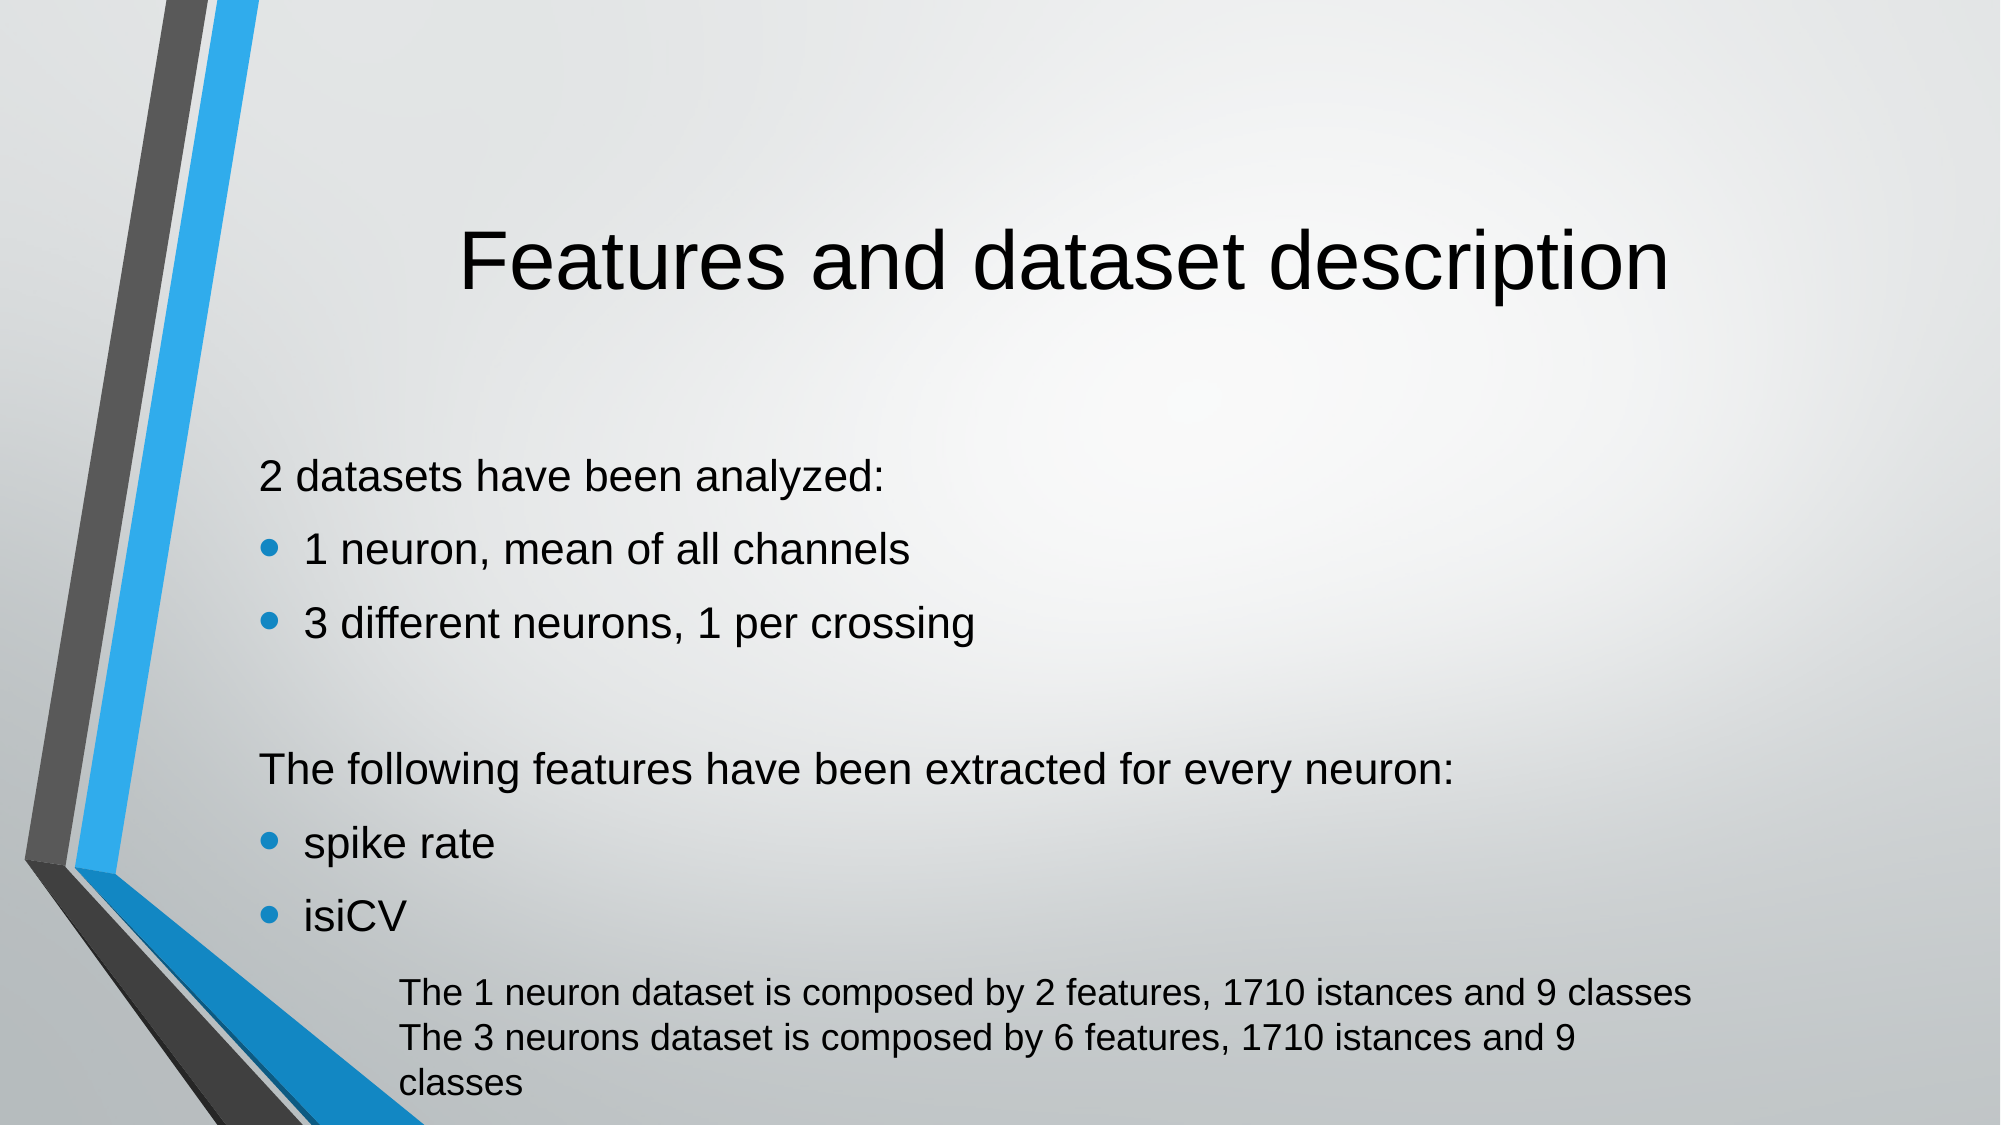

# Features and dataset description
2 datasets have been analyzed:
1 neuron, mean of all channels
3 different neurons, 1 per crossing

The following features have been extracted for every neuron:
spike rate
isiCV
The 1 neuron dataset is composed by 2 features, 1710 istances and 9 classes
The 3 neurons dataset is composed by 6 features, 1710 istances and 9 classes